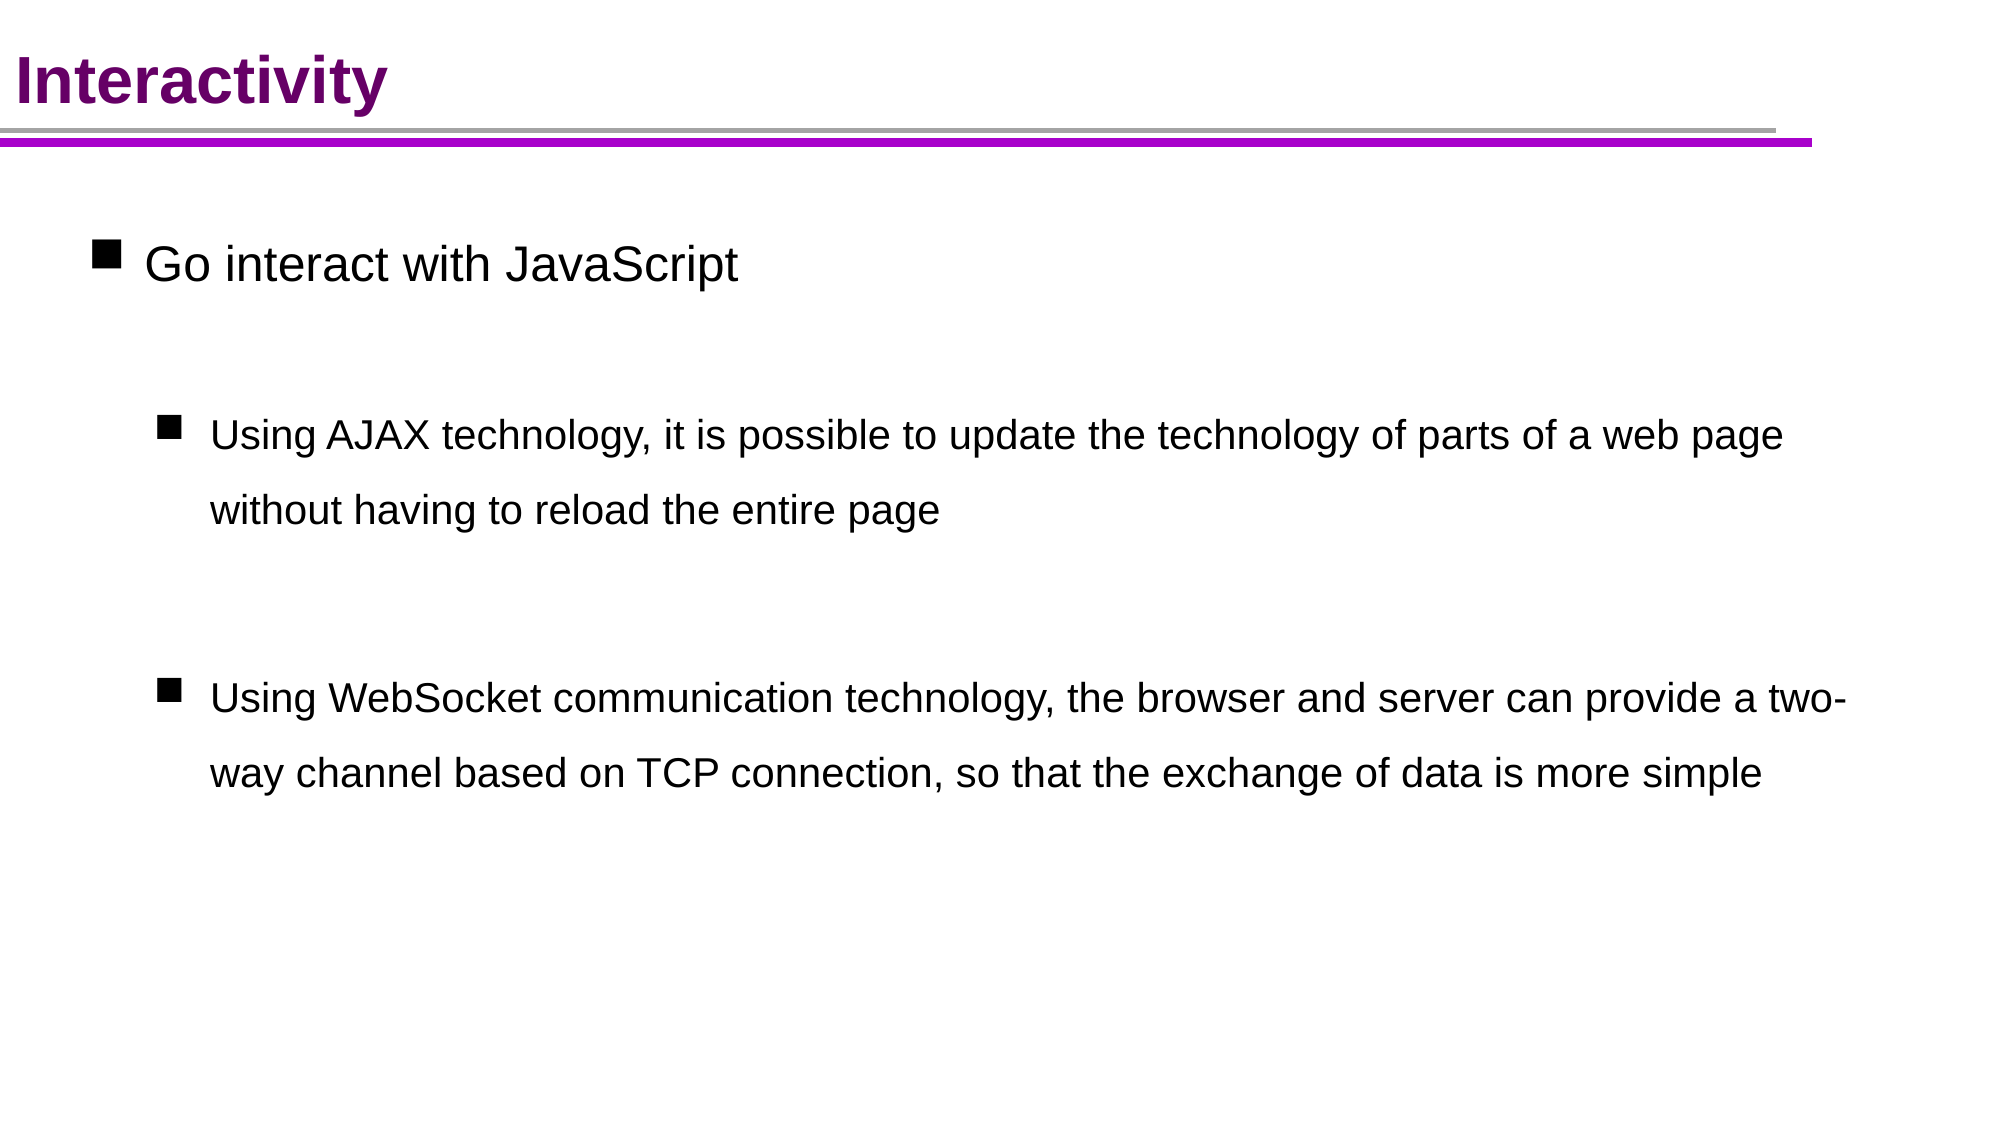

# Interactivity
Go interact with JavaScript

Using AJAX technology, it is possible to update the technology of parts of a web page without having to reload the entire page

Using WebSocket communication technology, the browser and server can provide a two-way channel based on TCP connection, so that the exchange of data is more simple